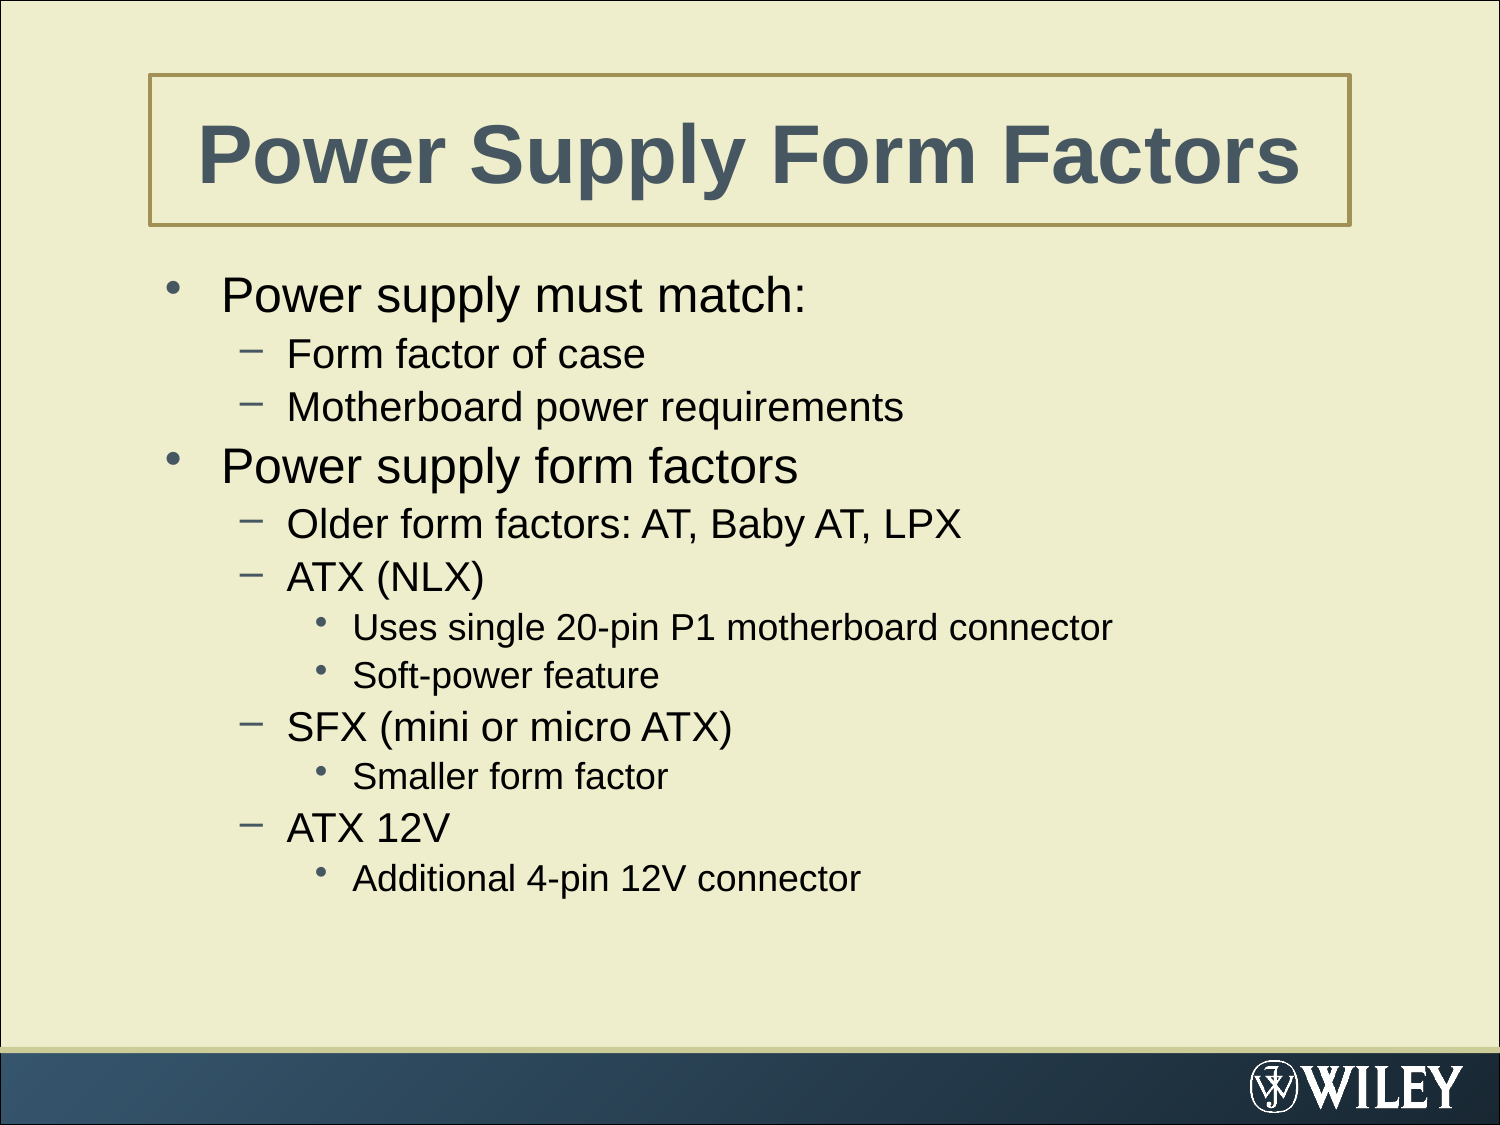

# Power Supply Form Factors
Power supply must match:
Form factor of case
Motherboard power requirements
Power supply form factors
Older form factors: AT, Baby AT, LPX
ATX (NLX)
Uses single 20-pin P1 motherboard connector
Soft-power feature
SFX (mini or micro ATX)
Smaller form factor
ATX 12V
Additional 4-pin 12V connector